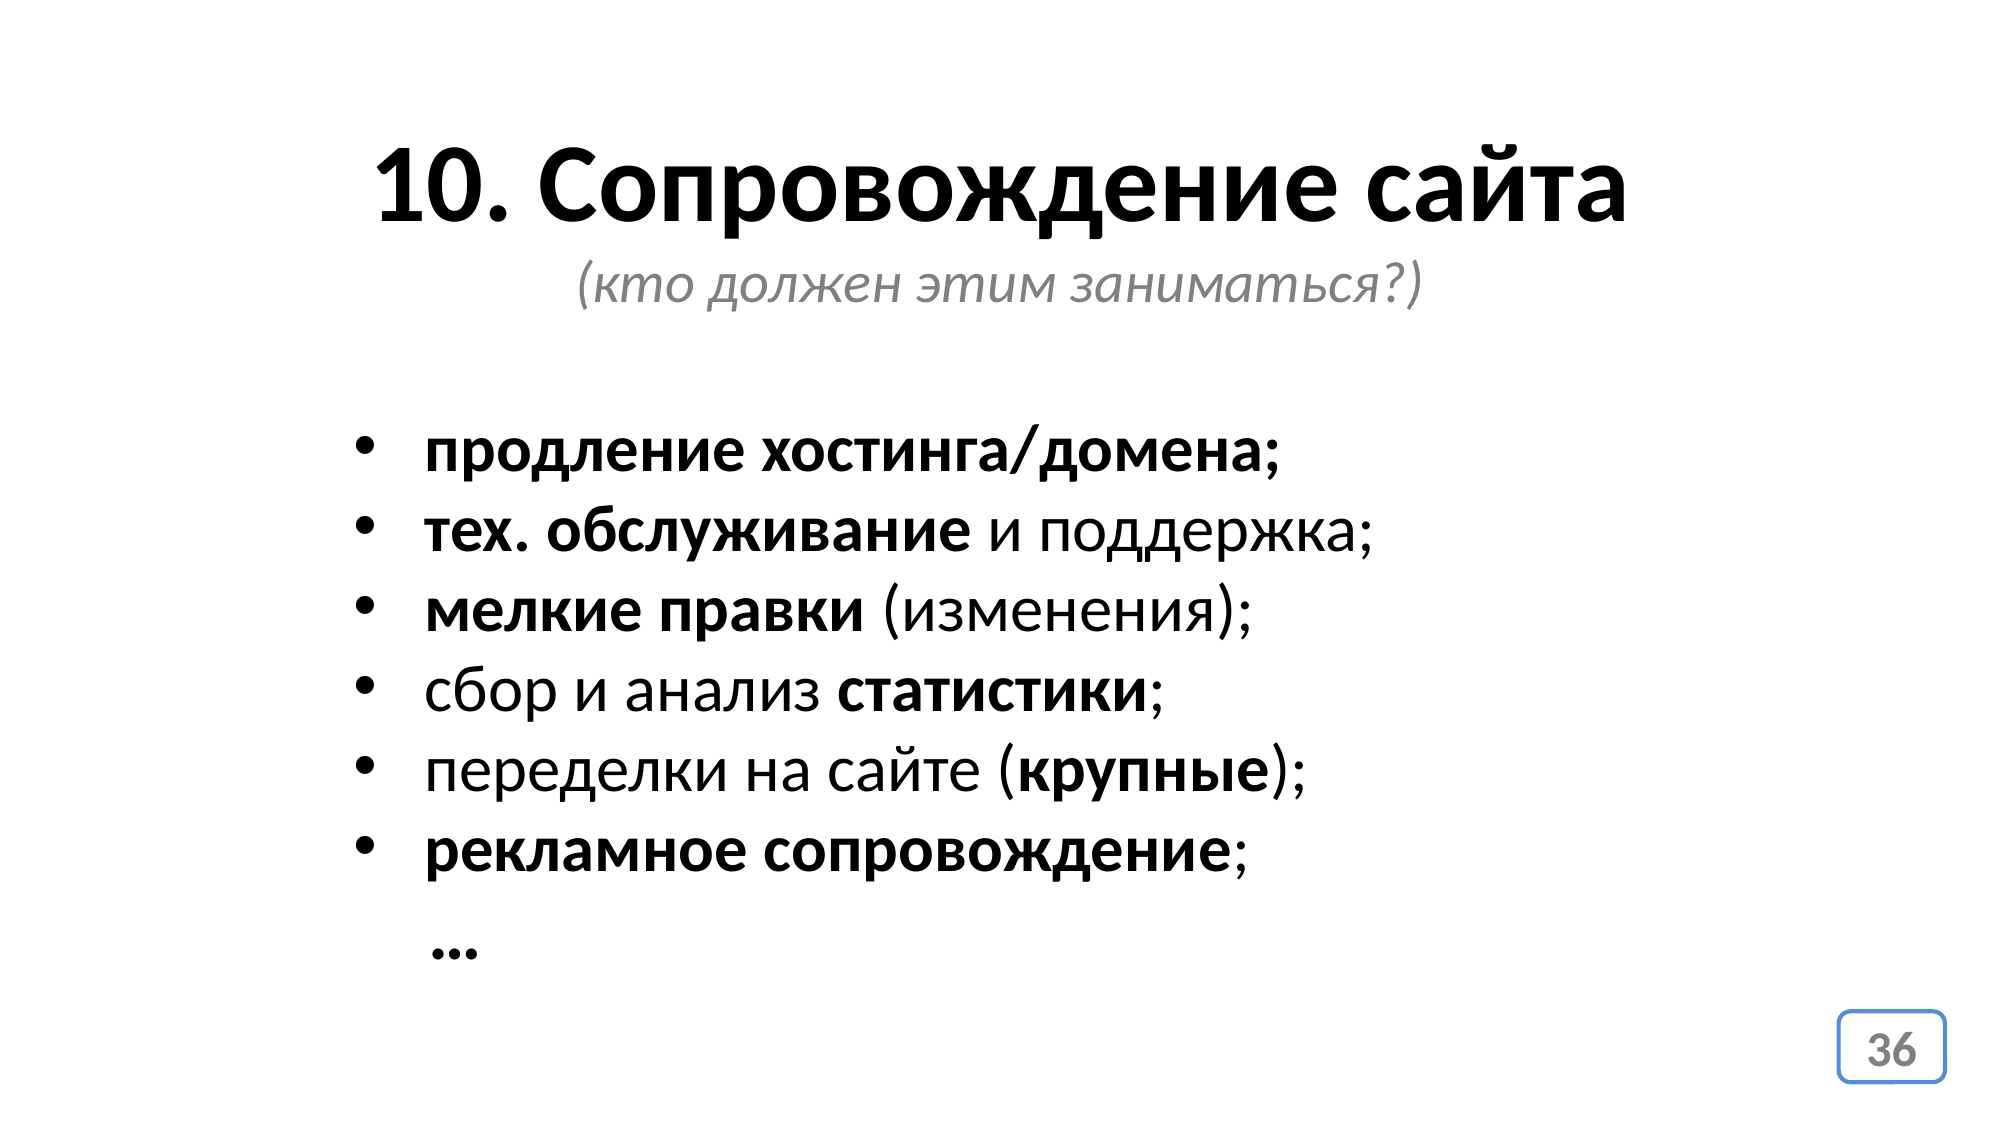

10. Сопровождение сайта
(кто должен этим заниматься?)
 продление хостинга/домена;
 тех. обслуживание и поддержка;
 мелкие правки (изменения);
 сбор и анализ статистики;
 переделки на сайте (крупные);
 рекламное сопровождение;
     …
36